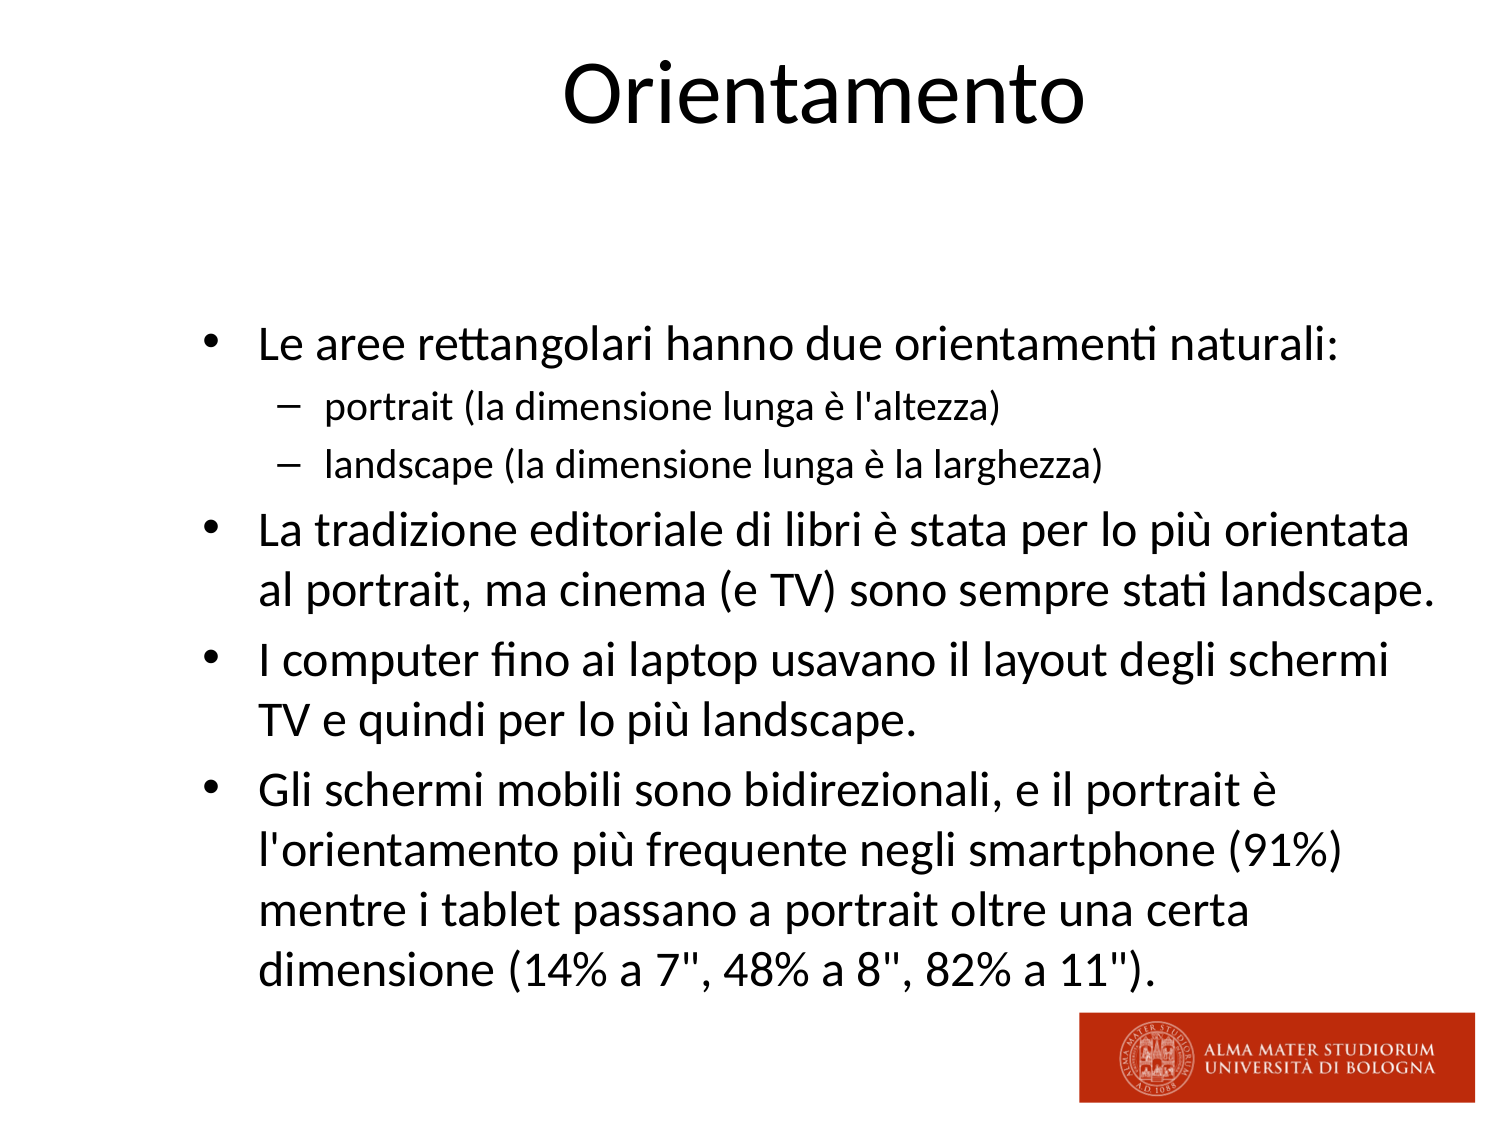

# Orientamento
Le aree rettangolari hanno due orientamenti naturali:
portrait (la dimensione lunga è l'altezza)
landscape (la dimensione lunga è la larghezza)
La tradizione editoriale di libri è stata per lo più orientata al portrait, ma cinema (e TV) sono sempre stati landscape.
I computer fino ai laptop usavano il layout degli schermi TV e quindi per lo più landscape.
Gli schermi mobili sono bidirezionali, e il portrait è l'orientamento più frequente negli smartphone (91%) mentre i tablet passano a portrait oltre una certa dimensione (14% a 7", 48% a 8", 82% a 11").